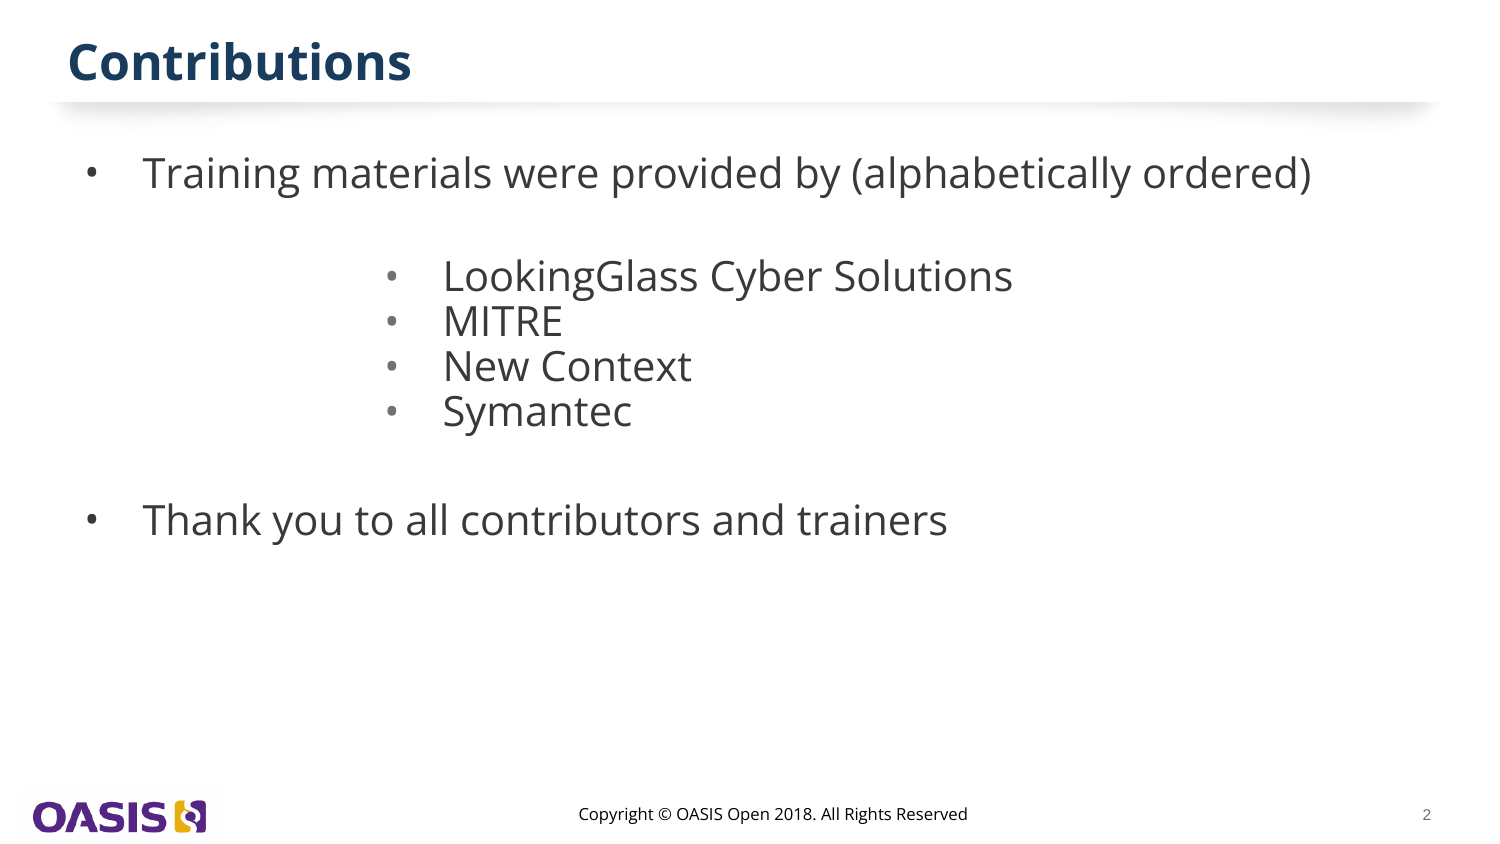

# Contributions
Training materials were provided by (alphabetically ordered)

LookingGlass Cyber Solutions
MITRE
New Context
Symantec

Thank you to all contributors and trainers